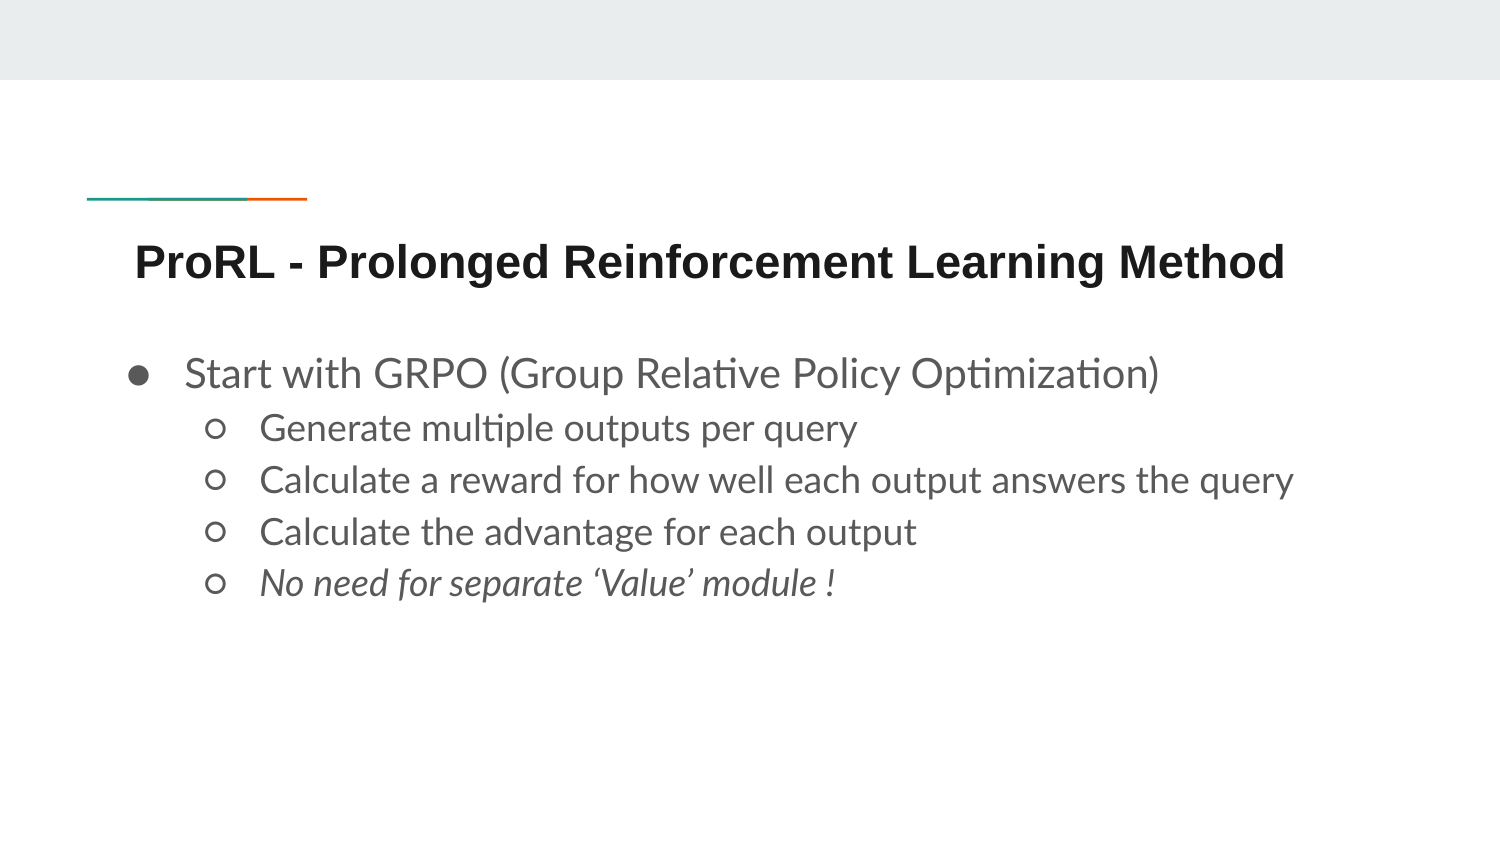

# ProRL - Prolonged Reinforcement Learning Method
Start with GRPO (Group Relative Policy Optimization)
Generate multiple outputs per query
Calculate a reward for how well each output answers the query
Calculate the advantage for each output
No need for separate ‘Value’ module !